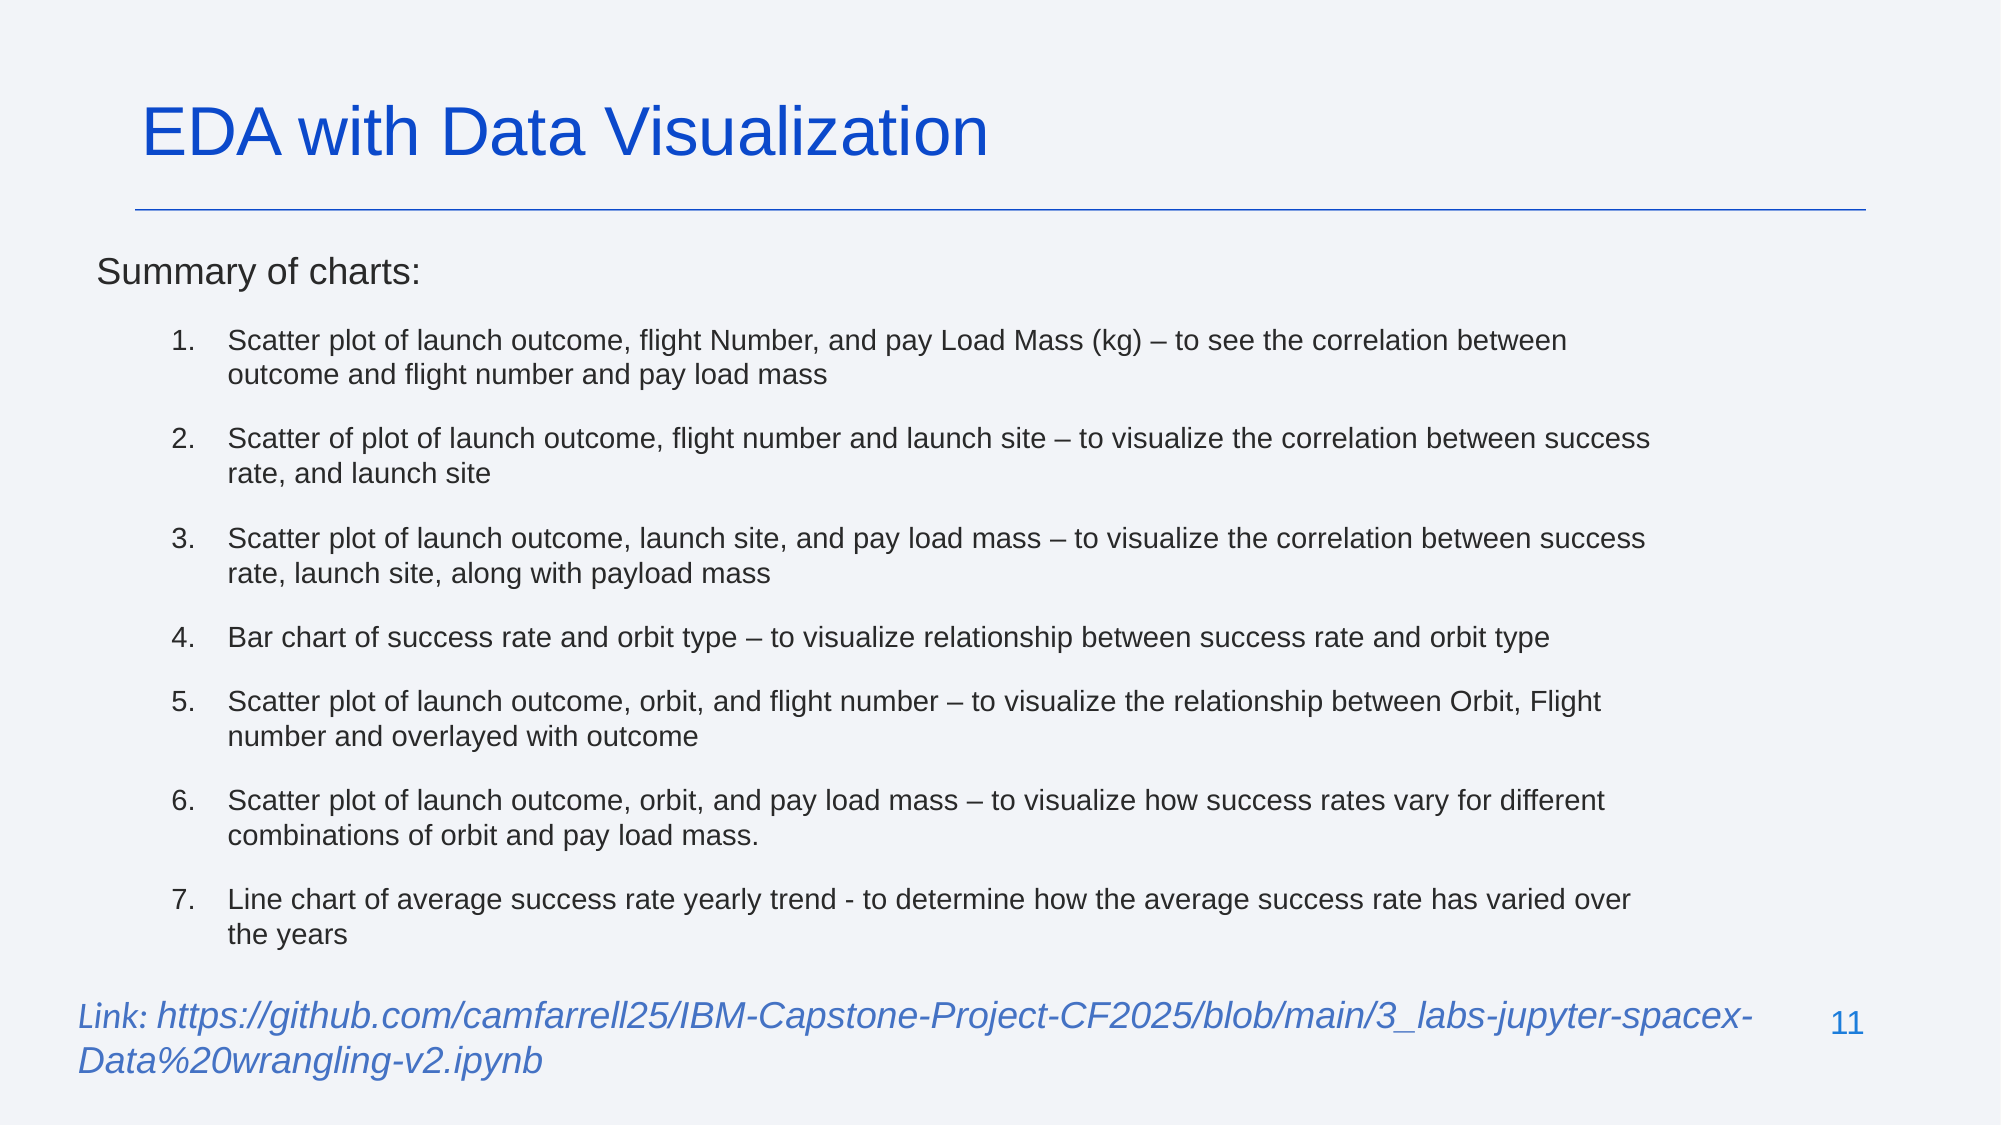

EDA with Data Visualization
Summary of charts:
Scatter plot of launch outcome, flight Number, and pay Load Mass (kg) – to see the correlation between outcome and flight number and pay load mass
Scatter of plot of launch outcome, flight number and launch site – to visualize the correlation between success rate, and launch site
Scatter plot of launch outcome, launch site, and pay load mass – to visualize the correlation between success rate, launch site, along with payload mass
Bar chart of success rate and orbit type – to visualize relationship between success rate and orbit type
Scatter plot of launch outcome, orbit, and flight number – to visualize the relationship between Orbit, Flight number and overlayed with outcome
Scatter plot of launch outcome, orbit, and pay load mass – to visualize how success rates vary for different combinations of orbit and pay load mass.
Line chart of average success rate yearly trend - to determine how the average success rate has varied over the years

Link: https://github.com/camfarrell25/IBM-Capstone-Project-CF2025/blob/main/3_labs-jupyter-spacex-Data%20wrangling-v2.ipynb
11